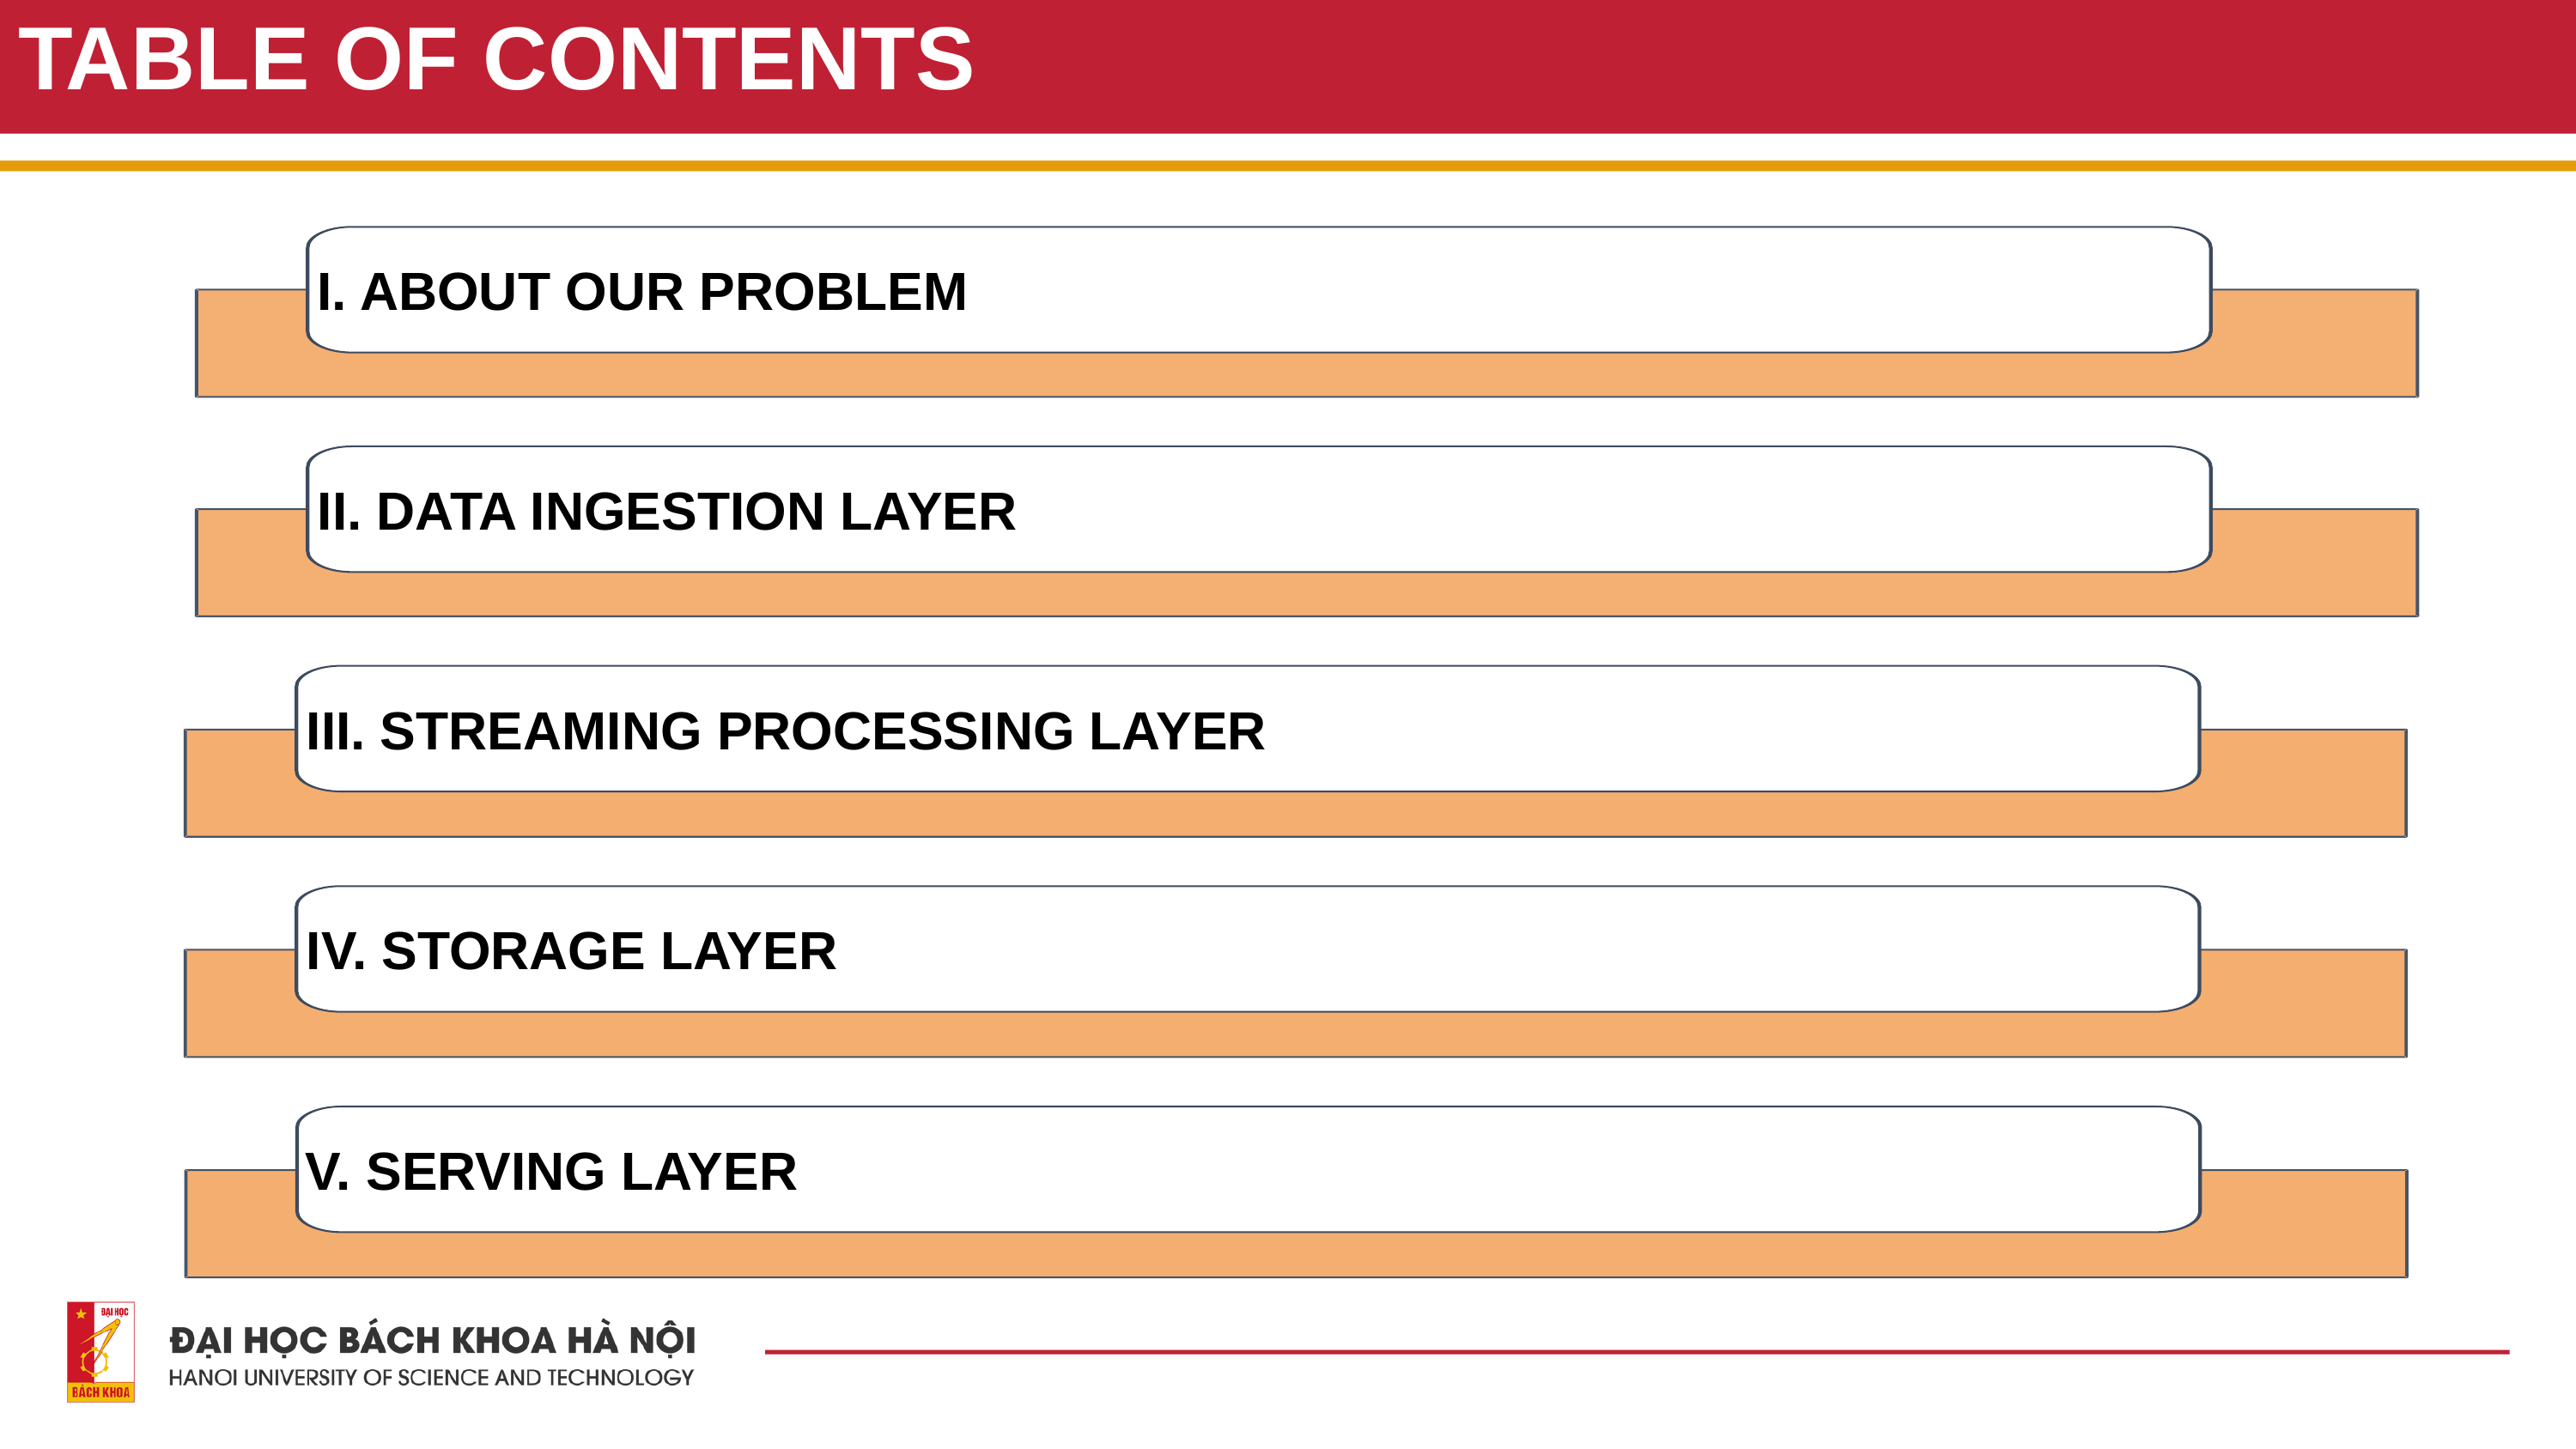

TABLE OF CONTENTS

I. ABOUT OUR PROBLEM

II. DATA INGESTION LAYER

III. STREAMING PROCESSING LAYER

IV. STORAGE LAYER

V. SERVING LAYER